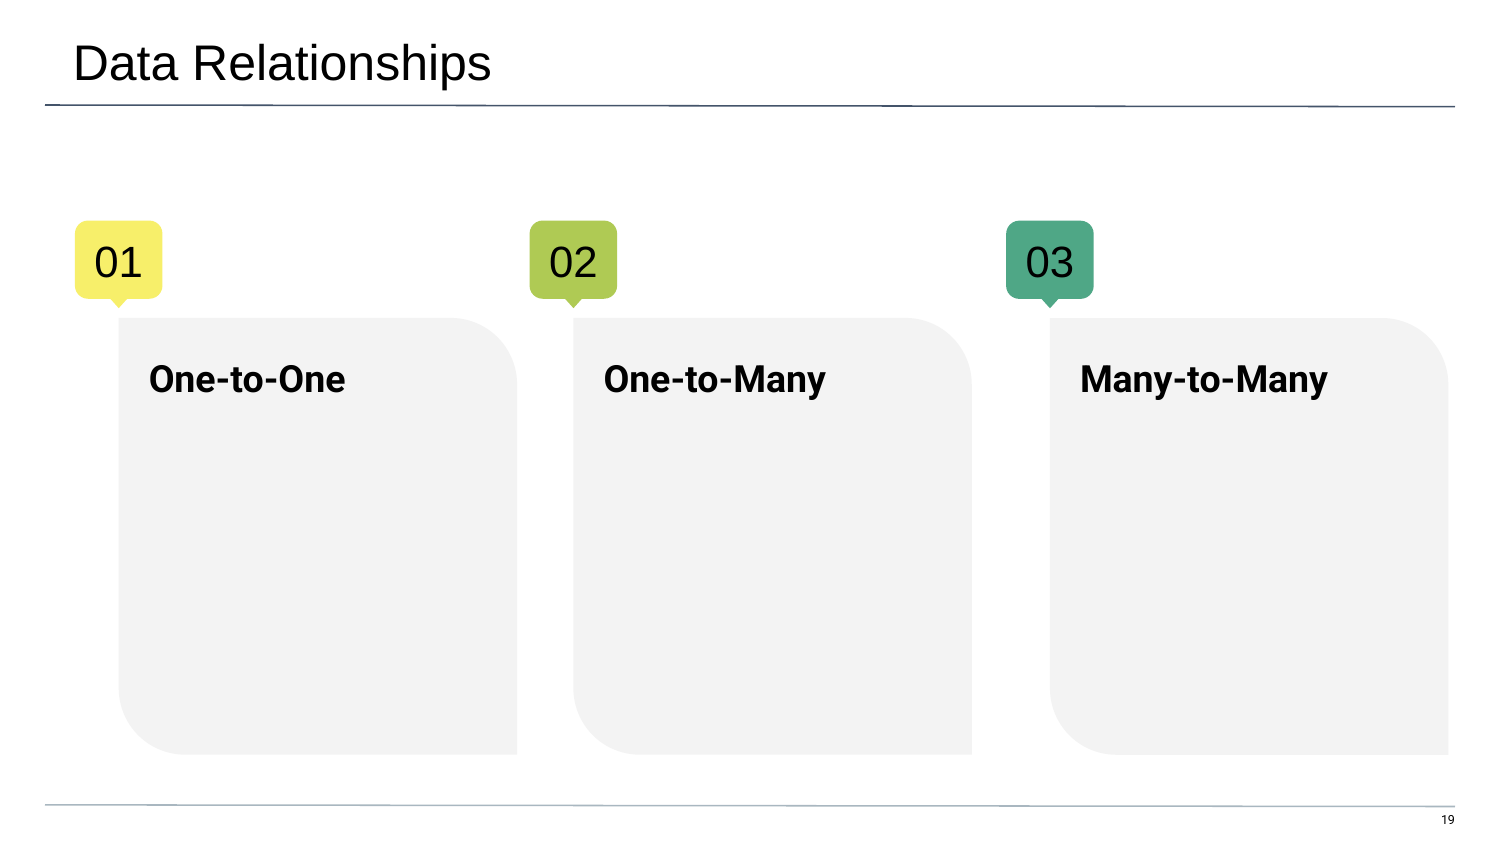

# Data Relationships

One-to-One
One-to-Many
Many-to-Many

19